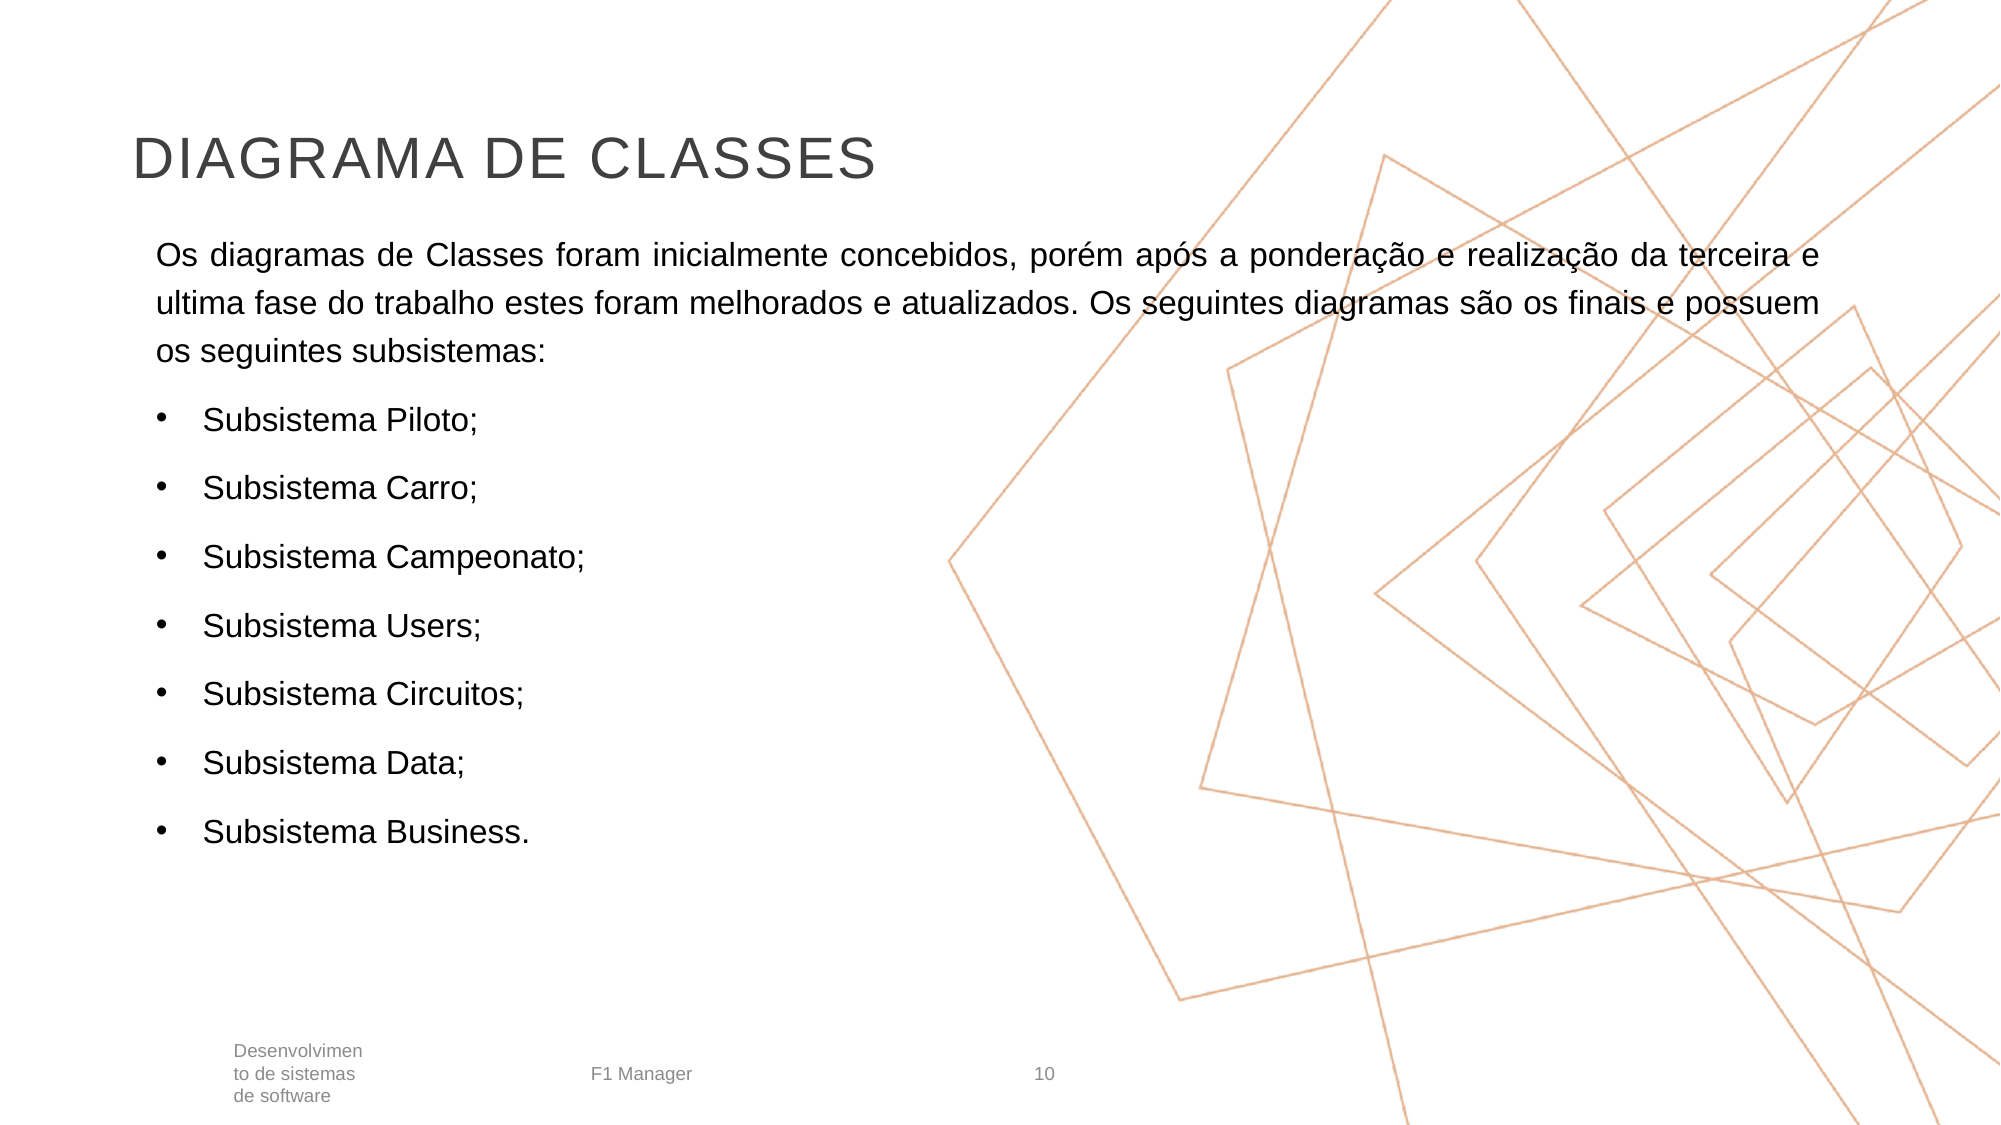

# Diagrama de Classes
Os diagramas de Classes foram inicialmente concebidos, porém após a ponderação e realização da terceira e ultima fase do trabalho estes foram melhorados e atualizados. Os seguintes diagramas são os finais e possuem os seguintes subsistemas:
Subsistema Piloto;
Subsistema Carro;
Subsistema Campeonato;
Subsistema Users;
Subsistema Circuitos;
Subsistema Data;
Subsistema Business.
F1 Manager
Desenvolvimento de sistemas de software
10